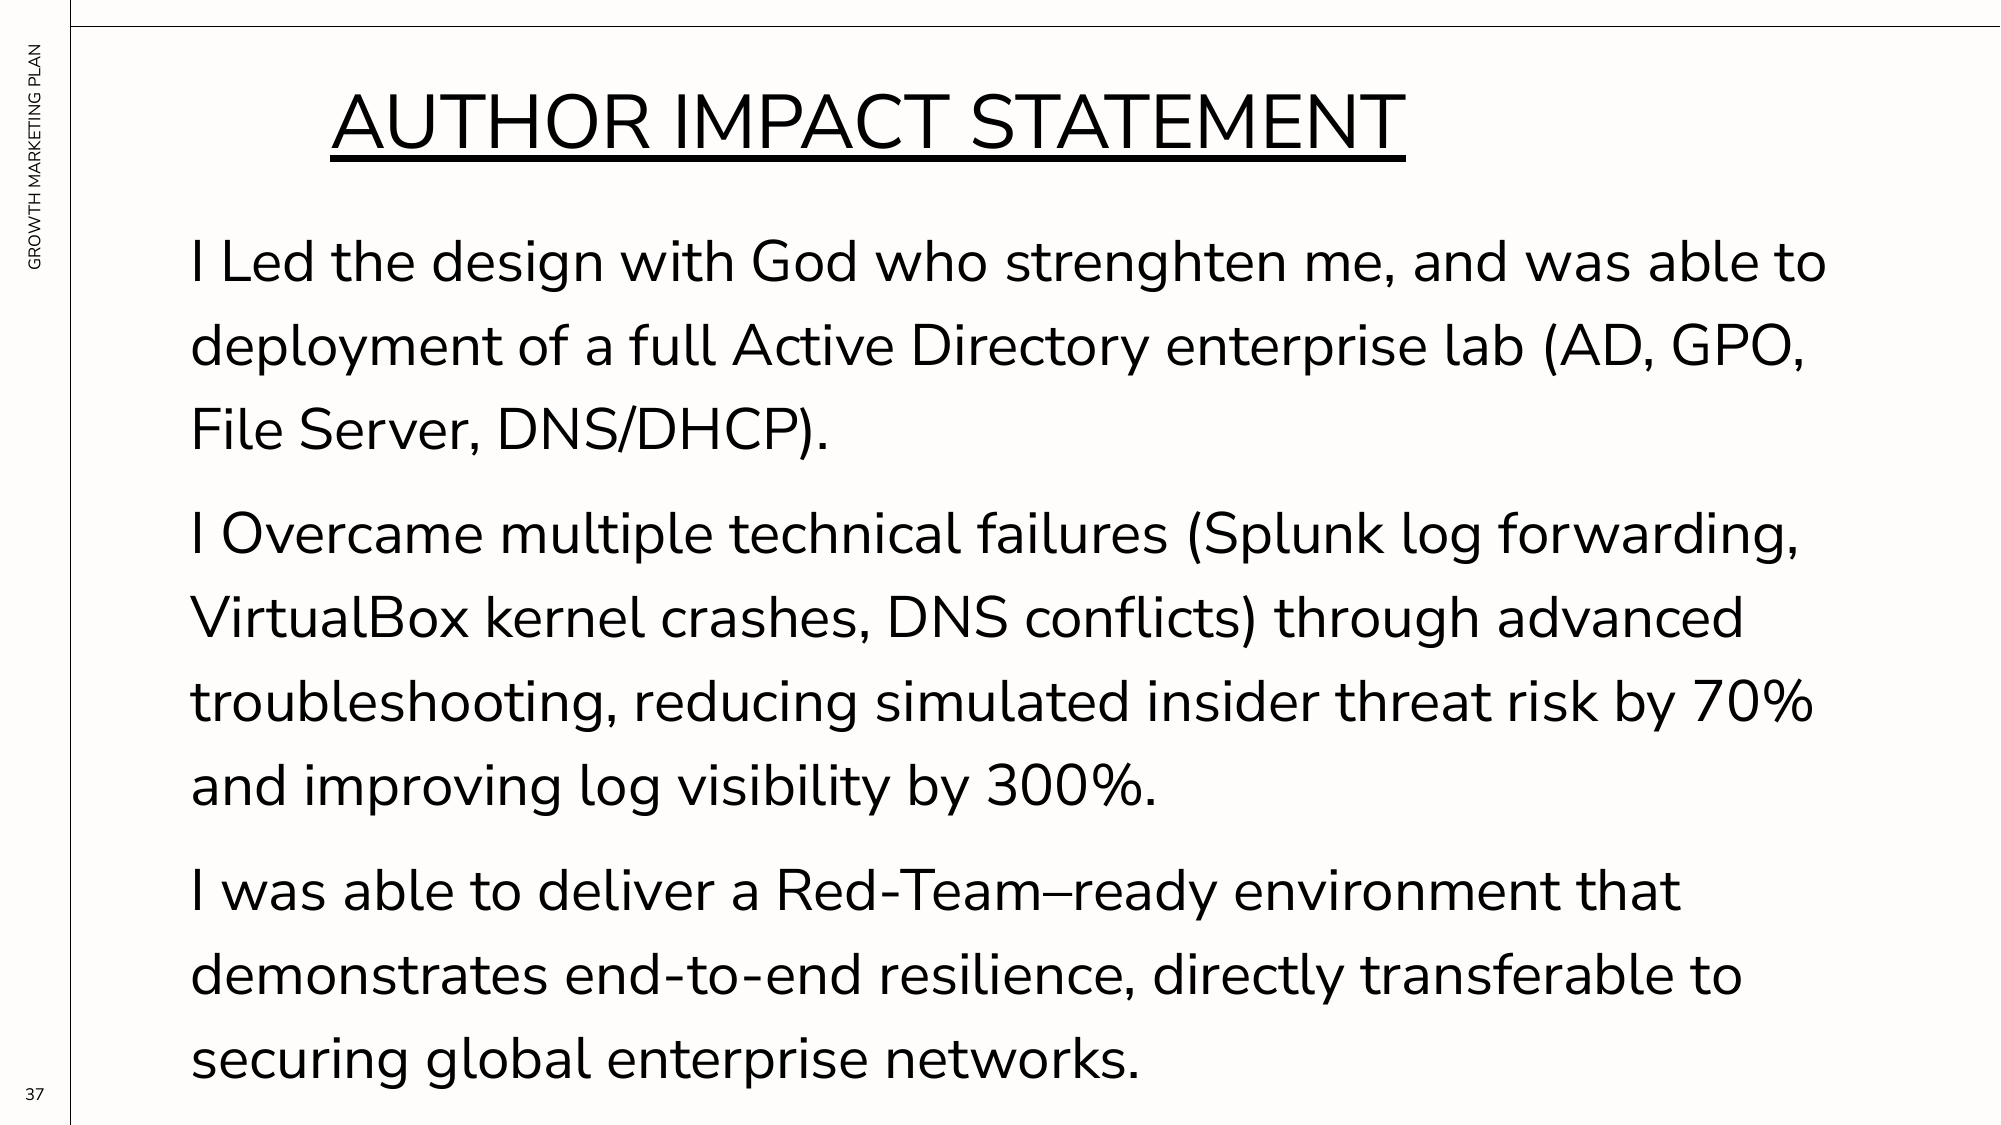

# Author Impact Statement
I Led the design with God who strenghten me, and was able to deployment of a full Active Directory enterprise lab (AD, GPO, File Server, DNS/DHCP).
I Overcame multiple technical failures (Splunk log forwarding, VirtualBox kernel crashes, DNS conflicts) through advanced troubleshooting, reducing simulated insider threat risk by 70% and improving log visibility by 300%.
I was able to deliver a Red-Team–ready environment that demonstrates end-to-end resilience, directly transferable to securing global enterprise networks.
GROWTH MARKETING PLAN
37